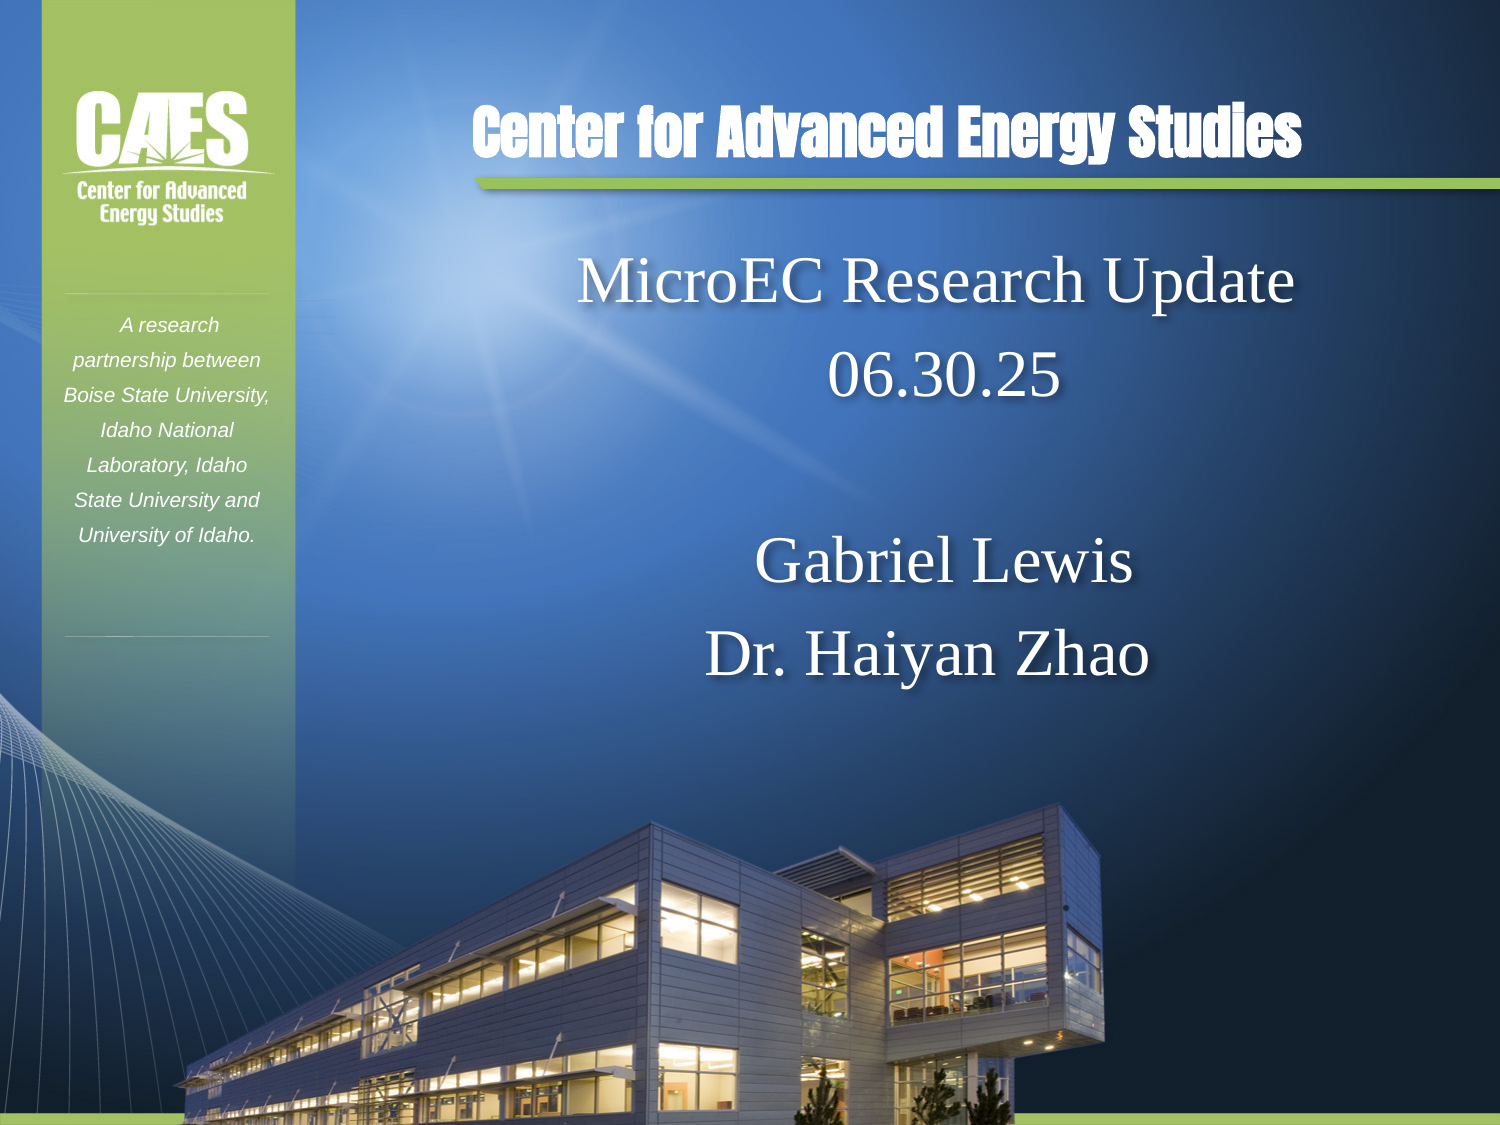

# Center for Advanced Energy Studies
MicroEC Research Update
06.30.25

Gabriel Lewis
Dr. Haiyan Zhao
 A research partnership between Boise State University, Idaho National Laboratory, Idaho State University and University of Idaho.